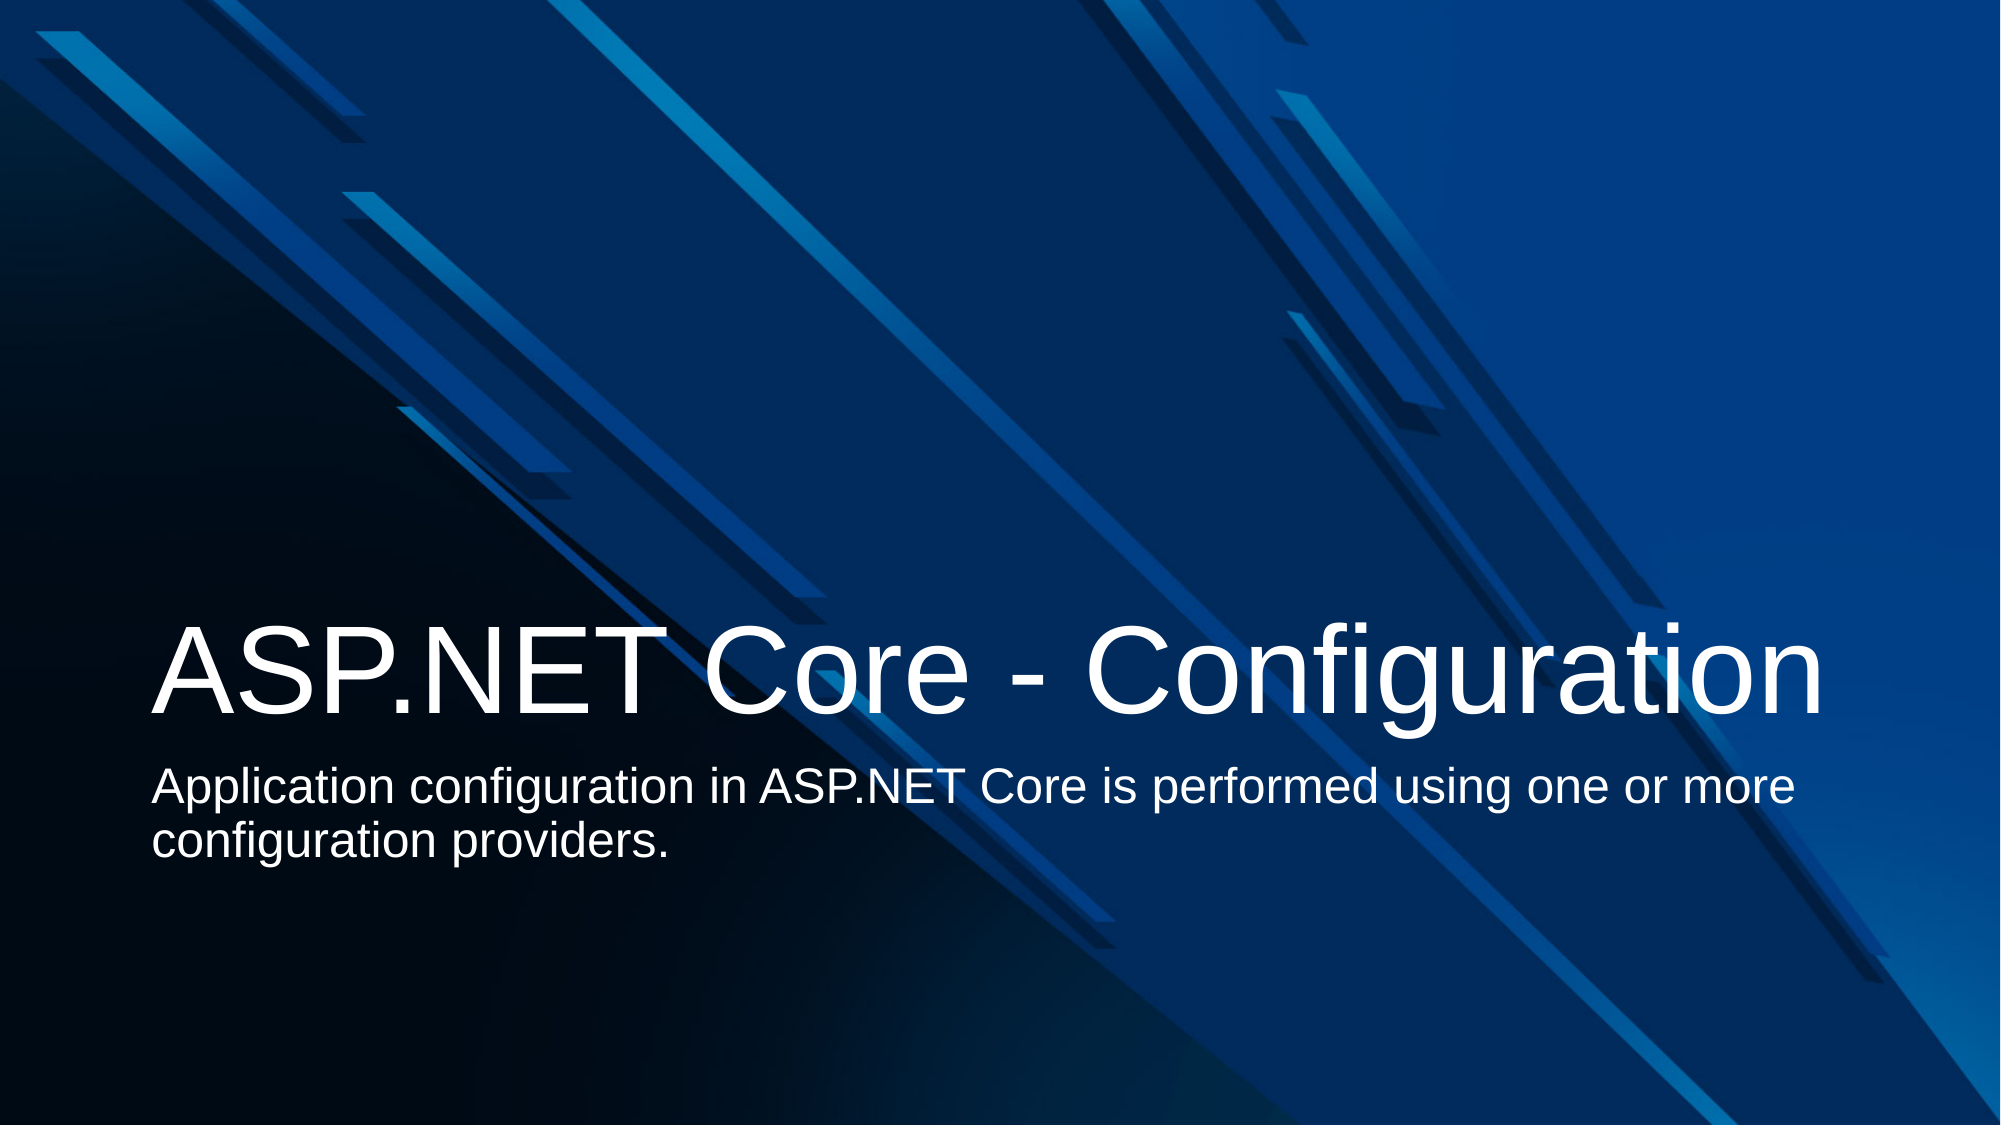

# ASP.NET Core - Configuration
Application configuration in ASP.NET Core is performed using one or more configuration providers.